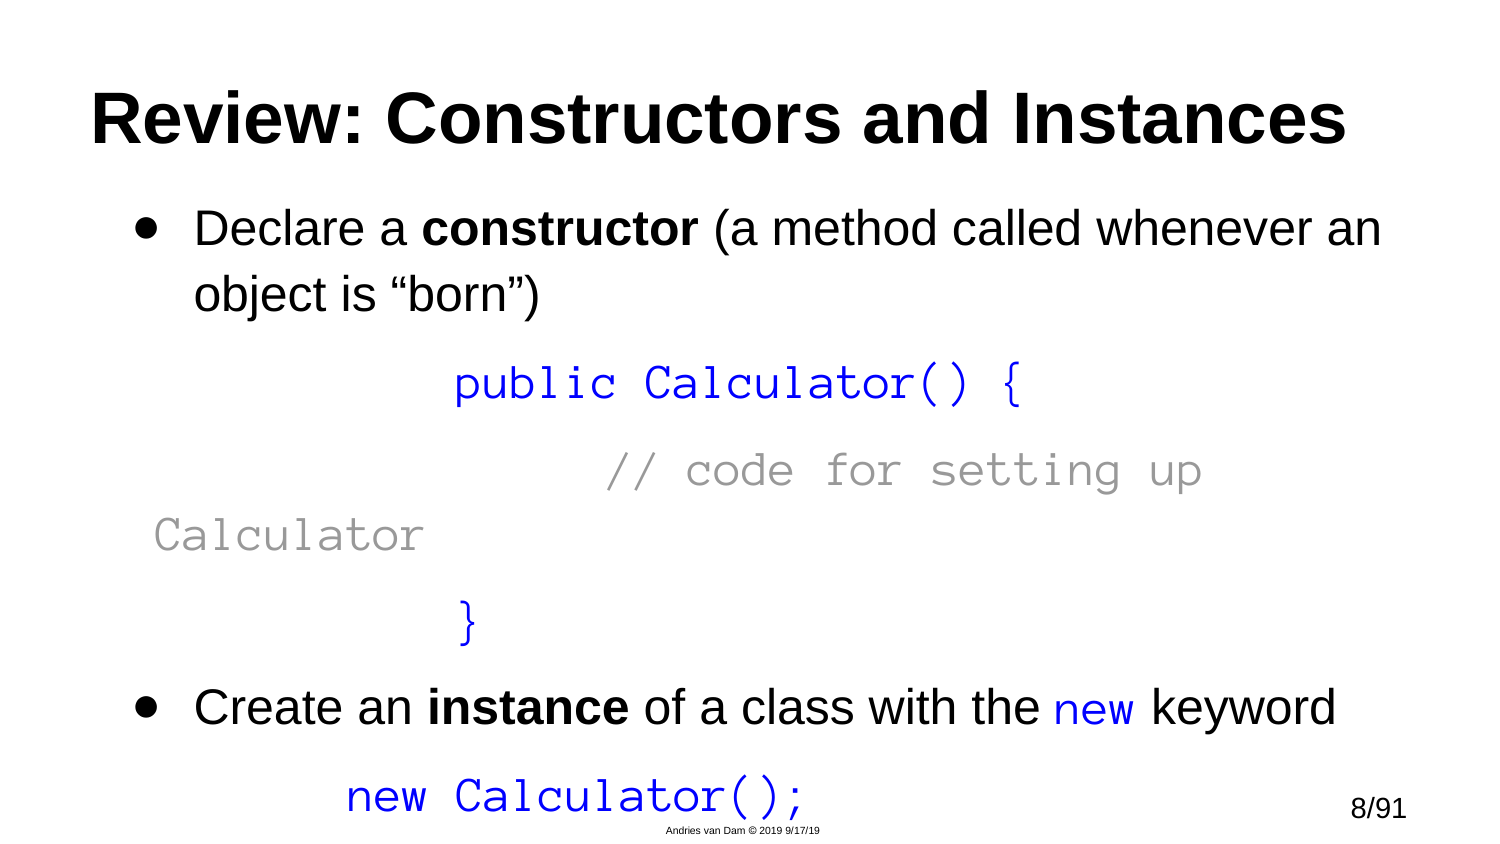

# Review: Constructors and Instances
Declare a constructor (a method called whenever an object is “born”)
			public Calculator() {
				// code for setting up Calculator
			}
Create an instance of a class with the new keyword
		   new Calculator();